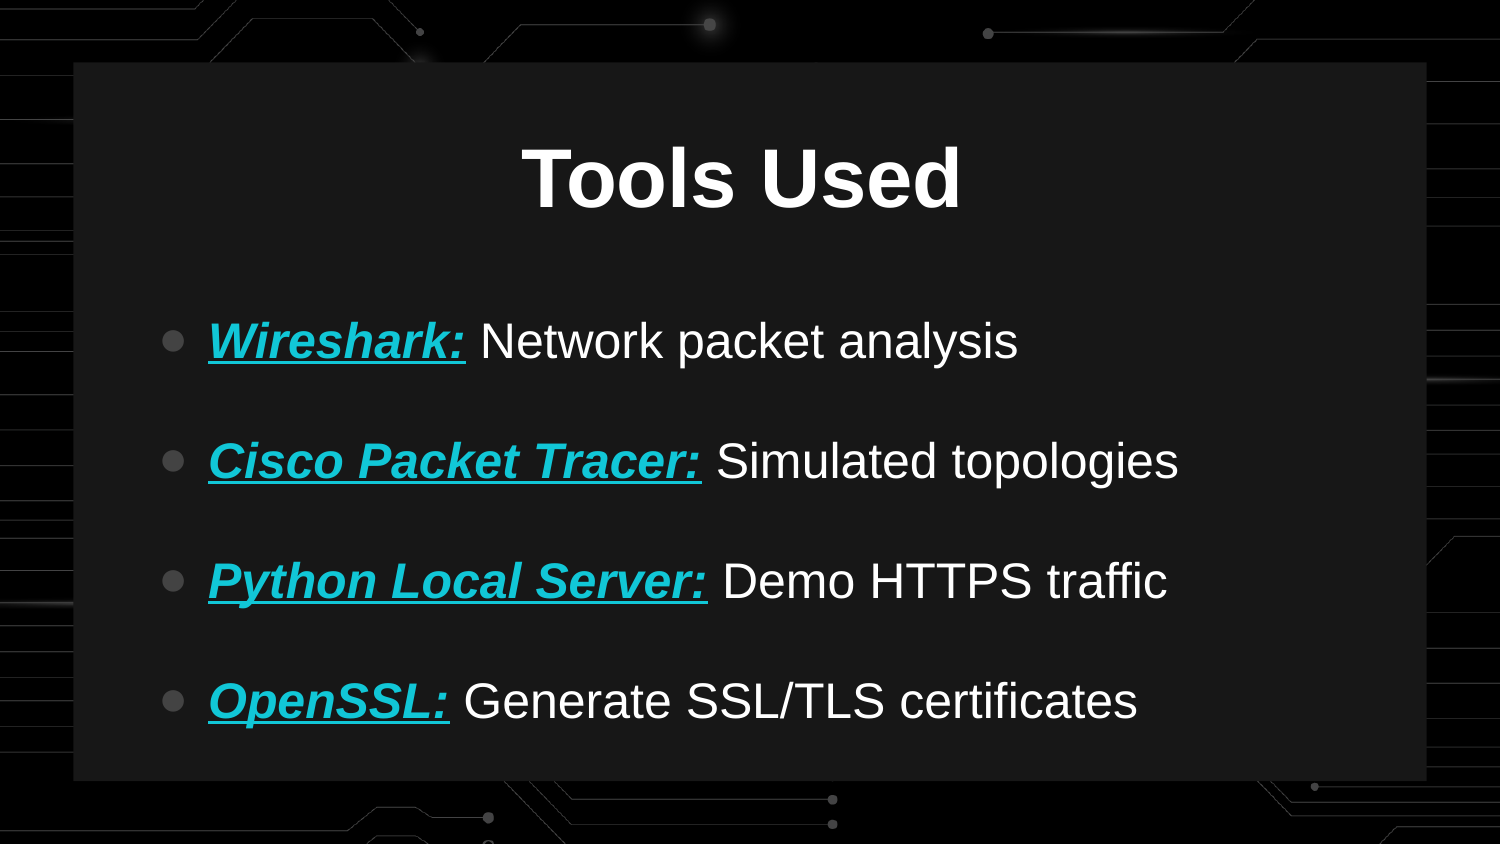

Tools Used
Wireshark: Network packet analysis

Cisco Packet Tracer: Simulated topologies

Python Local Server: Demo HTTPS traffic

OpenSSL: Generate SSL/TLS certificates